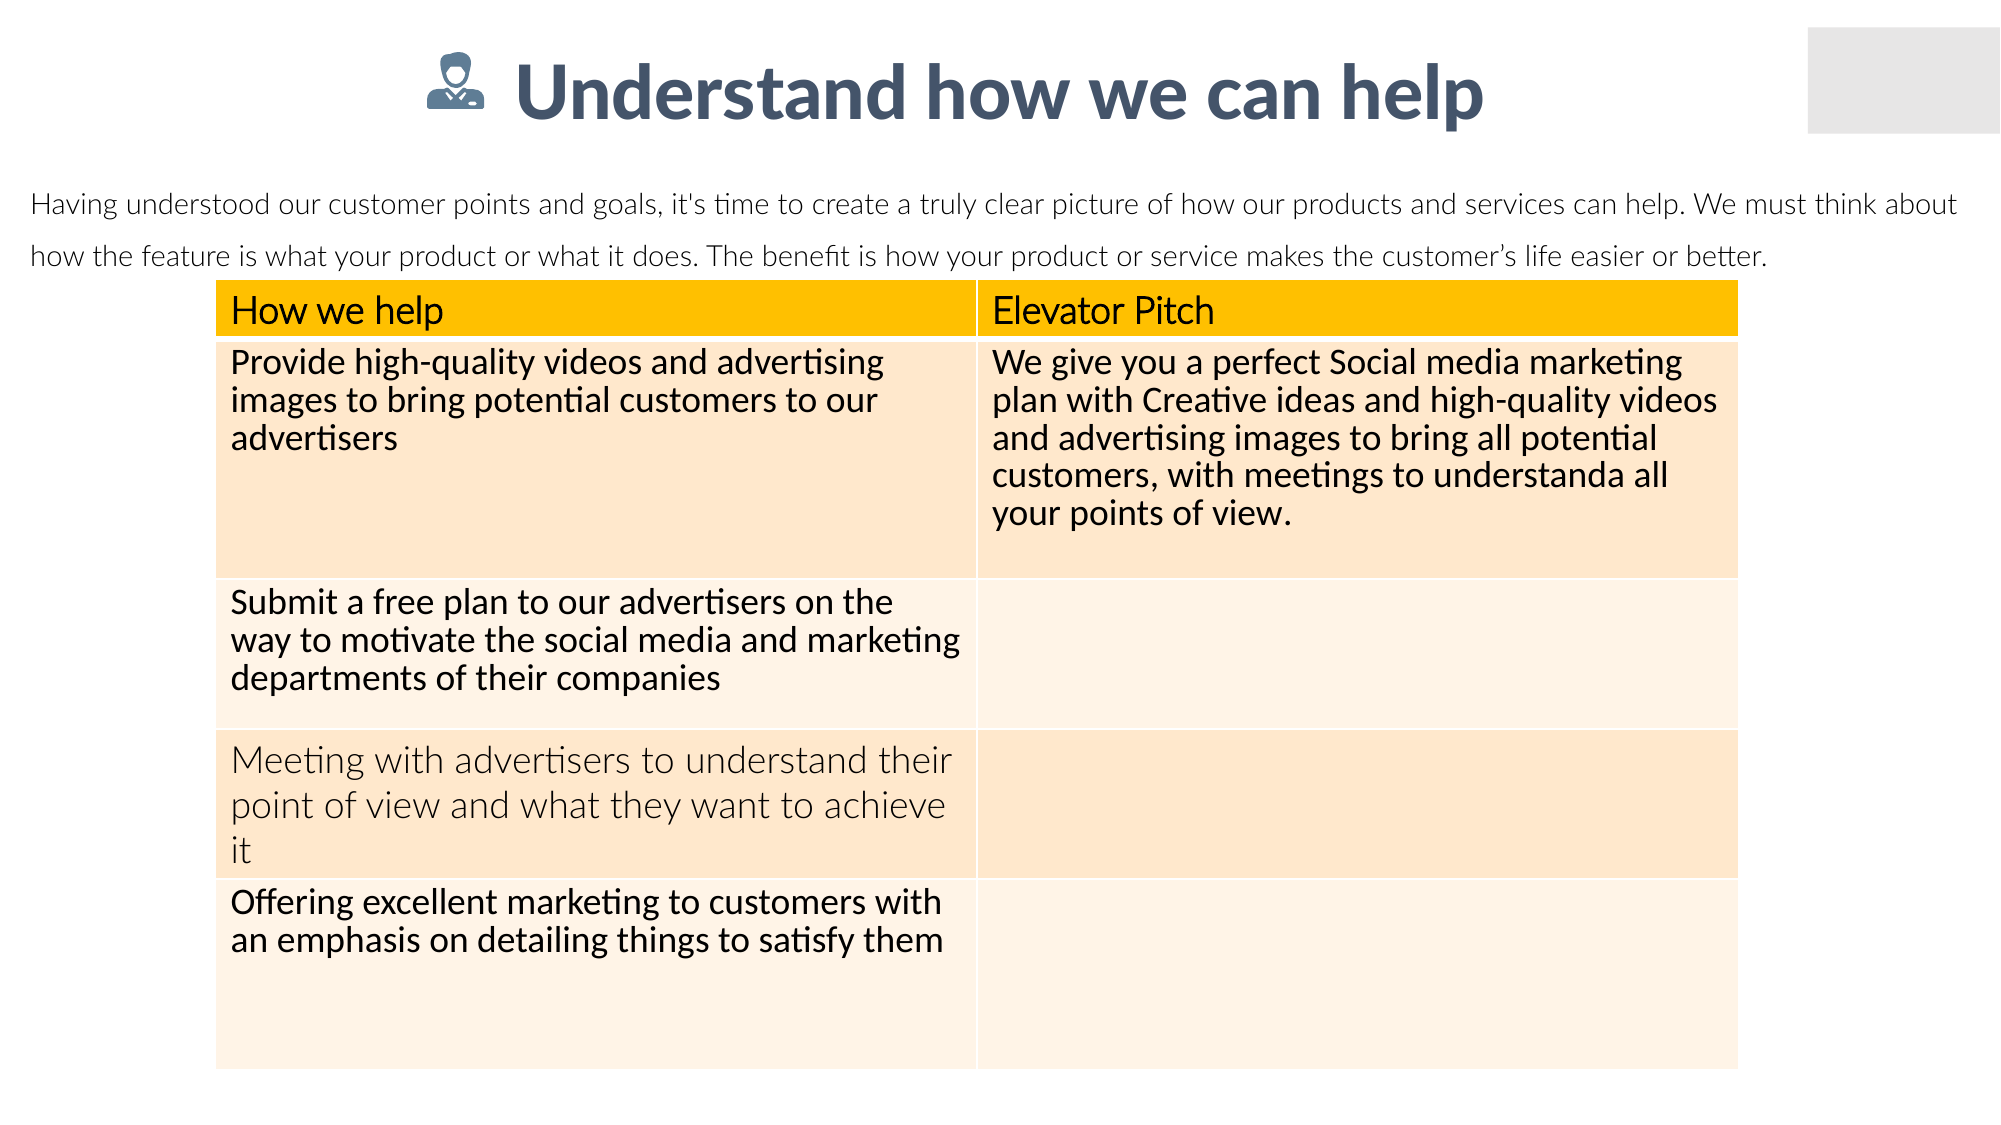

Understand how we can help

Having understood our customer points and goals, it's time to create a truly clear picture of how our products and services can help. We must think about how the feature is what your product or what it does. The benefit is how your product or service makes the customer’s life easier or better.
| How we help | Elevator Pitch |
| --- | --- |
| Provide high-quality videos and advertising images to bring potential customers to our advertisers | We give you a perfect Social media marketing plan with Creative ideas and high-quality videos and advertising images to bring all potential customers, with meetings to understanda all your points of view. |
| Submit a free plan to our advertisers on the way to motivate the social media and marketing departments of their companies |  |
| Meeting with advertisers to understand their point of view and what they want to achieve it |  |
| Offering excellent marketing to customers with an emphasis on detailing things to satisfy them |  |